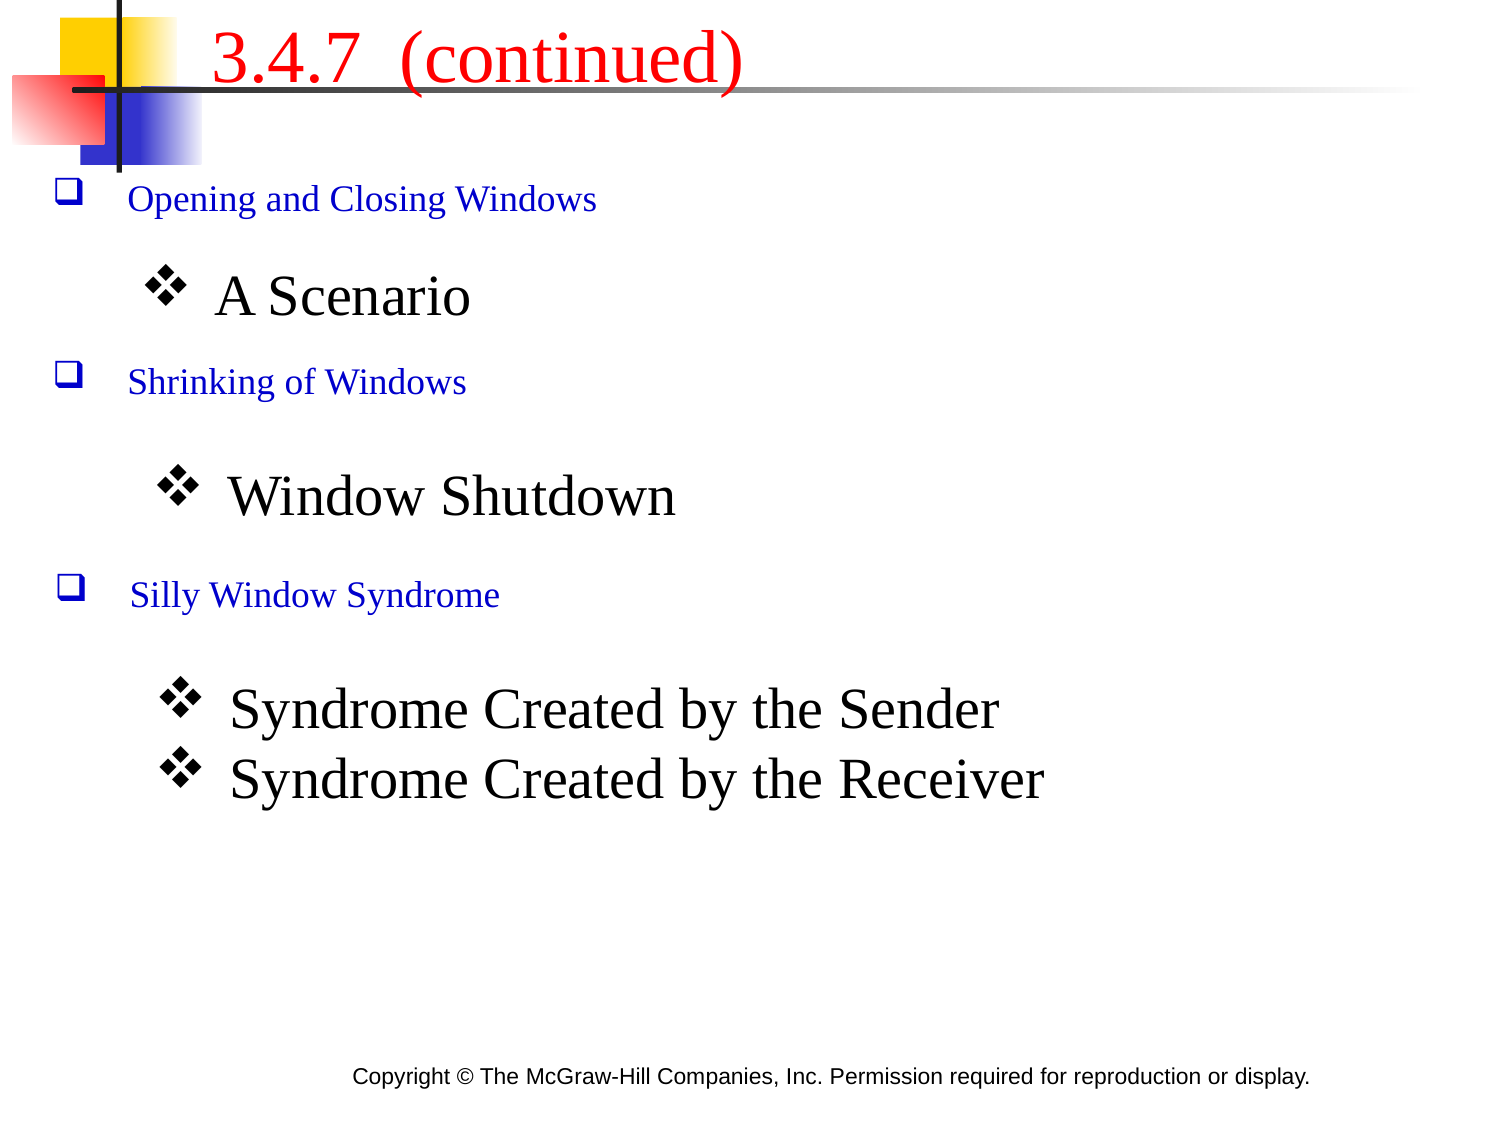

3.4.7  (continued)

Opening and Closing Windows
A Scenario
Shrinking of Windows
Window Shutdown
Silly Window Syndrome
Syndrome Created by the Sender
Syndrome Created by the Receiver